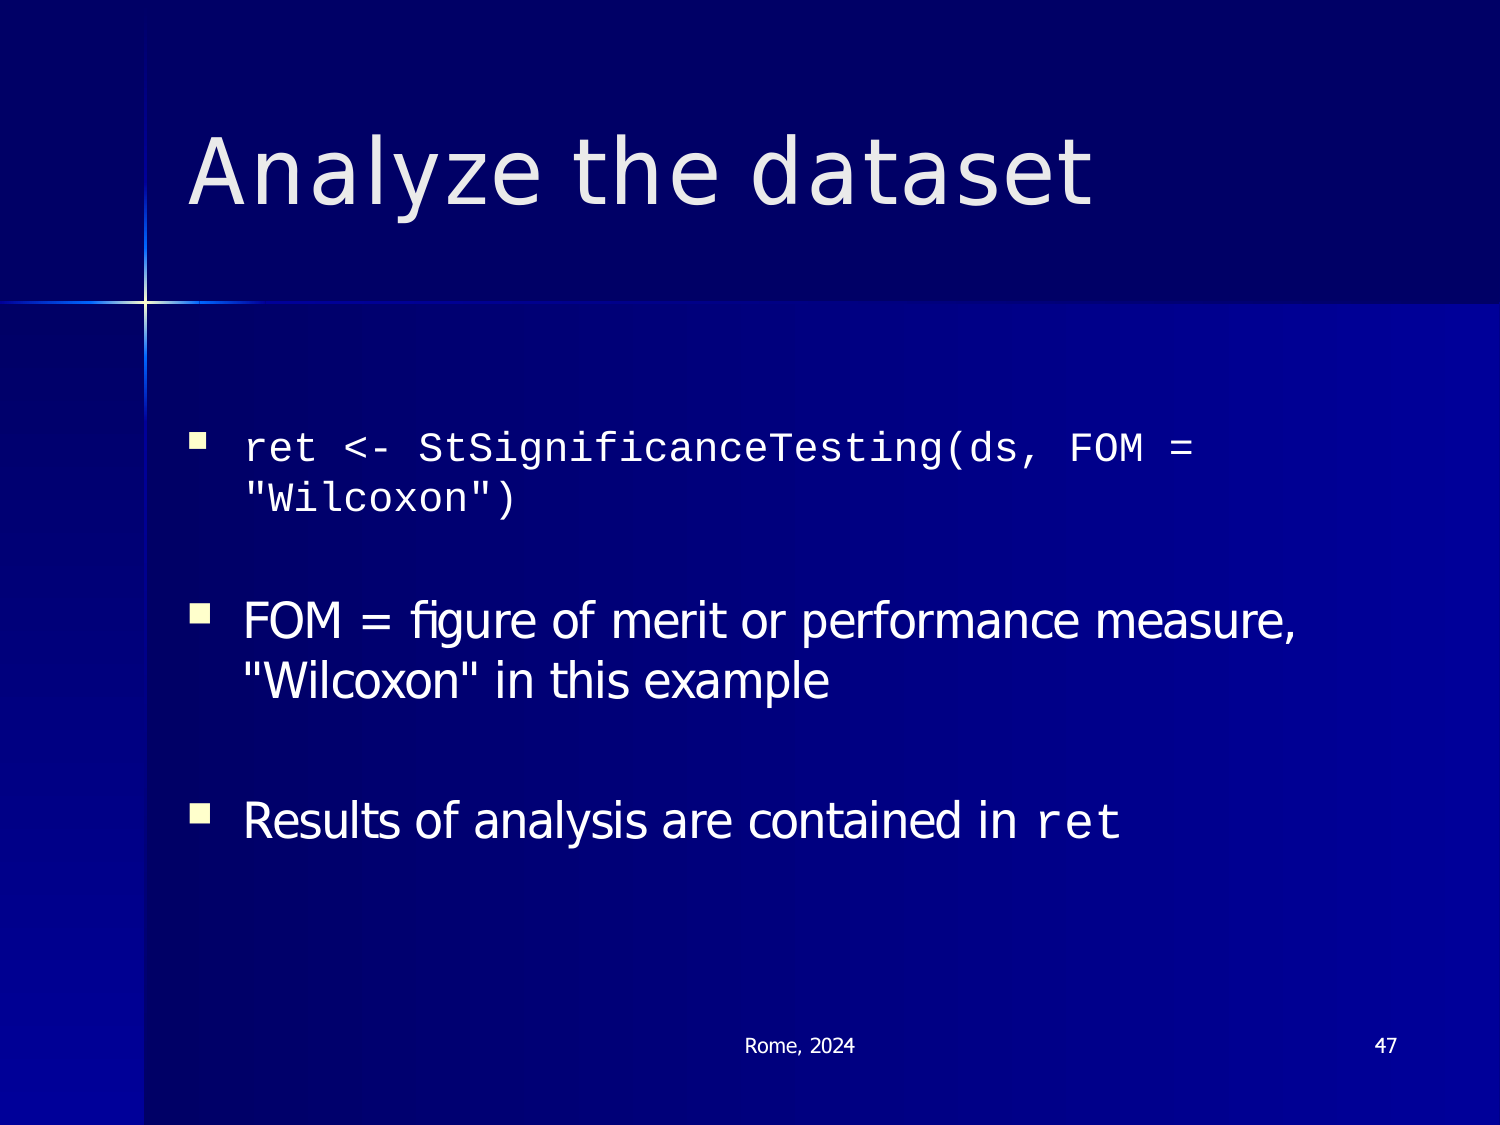

# Analyze the dataset
ret <- StSignificanceTesting(ds, FOM = "Wilcoxon")

FOM = figure of merit or performance measure, "Wilcoxon" in this example

Results of analysis are contained in ret

Rome, 2024
47